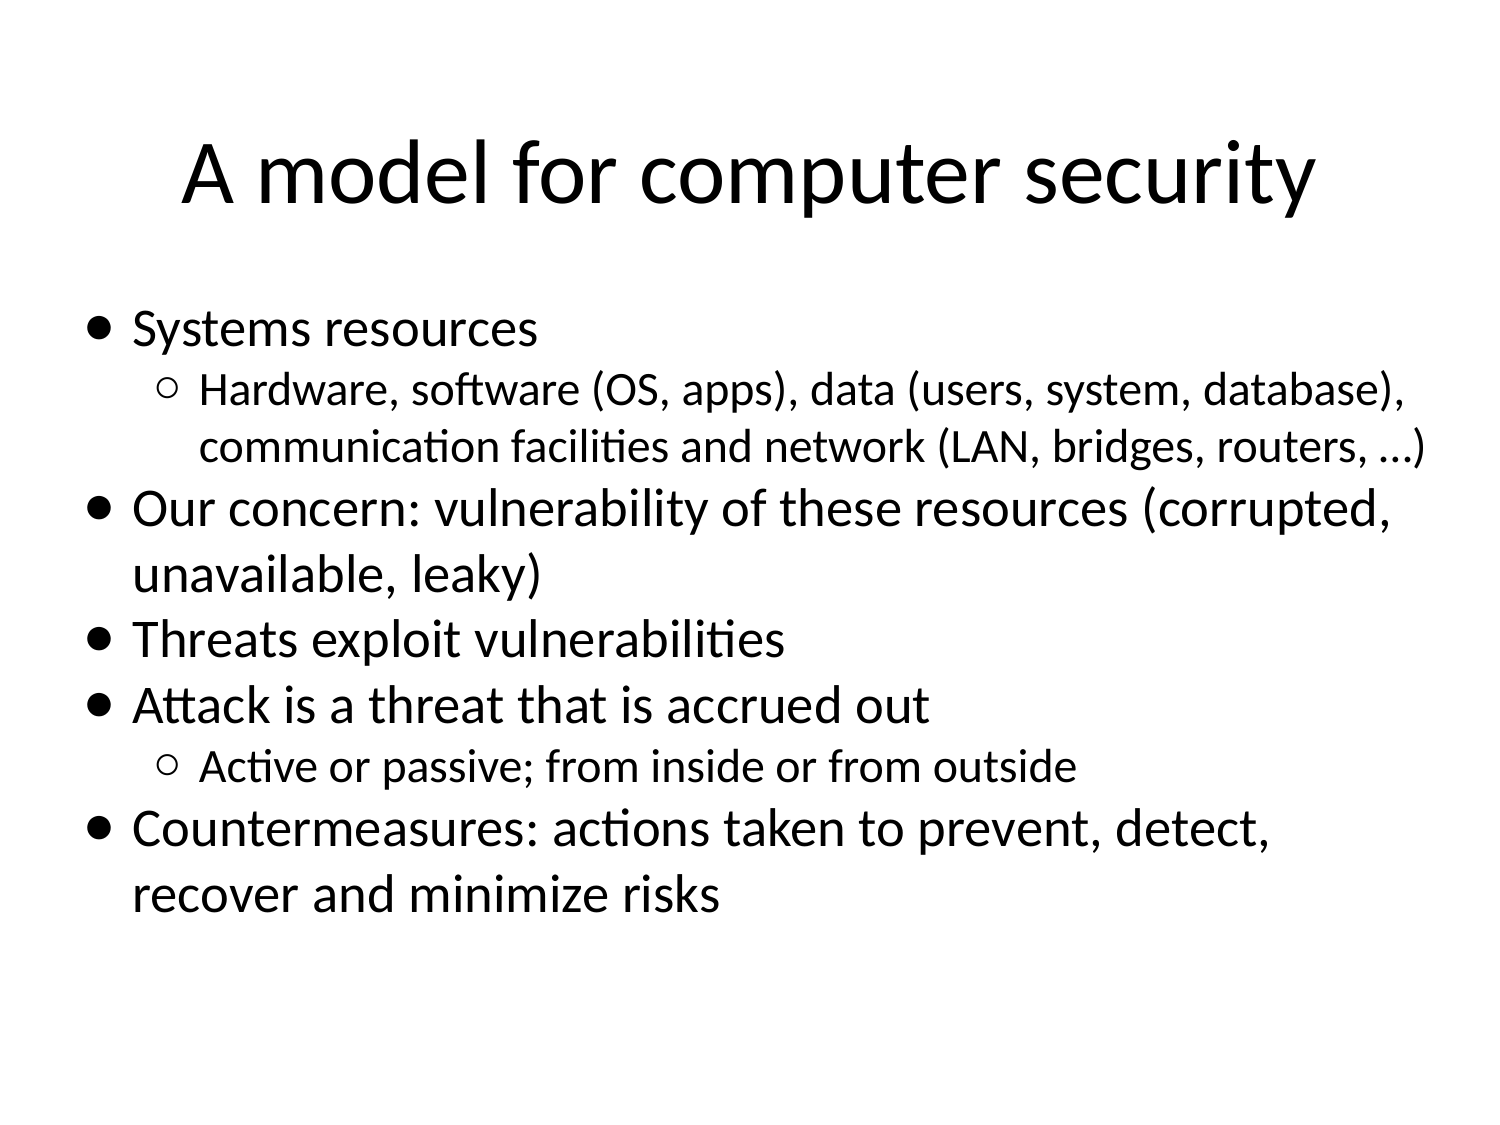

# A model for computer security
Systems resources
Hardware, software (OS, apps), data (users, system, database), communication facilities and network (LAN, bridges, routers, …)
Our concern: vulnerability of these resources (corrupted, unavailable, leaky)
Threats exploit vulnerabilities
Attack is a threat that is accrued out
Active or passive; from inside or from outside
Countermeasures: actions taken to prevent, detect, recover and minimize risks